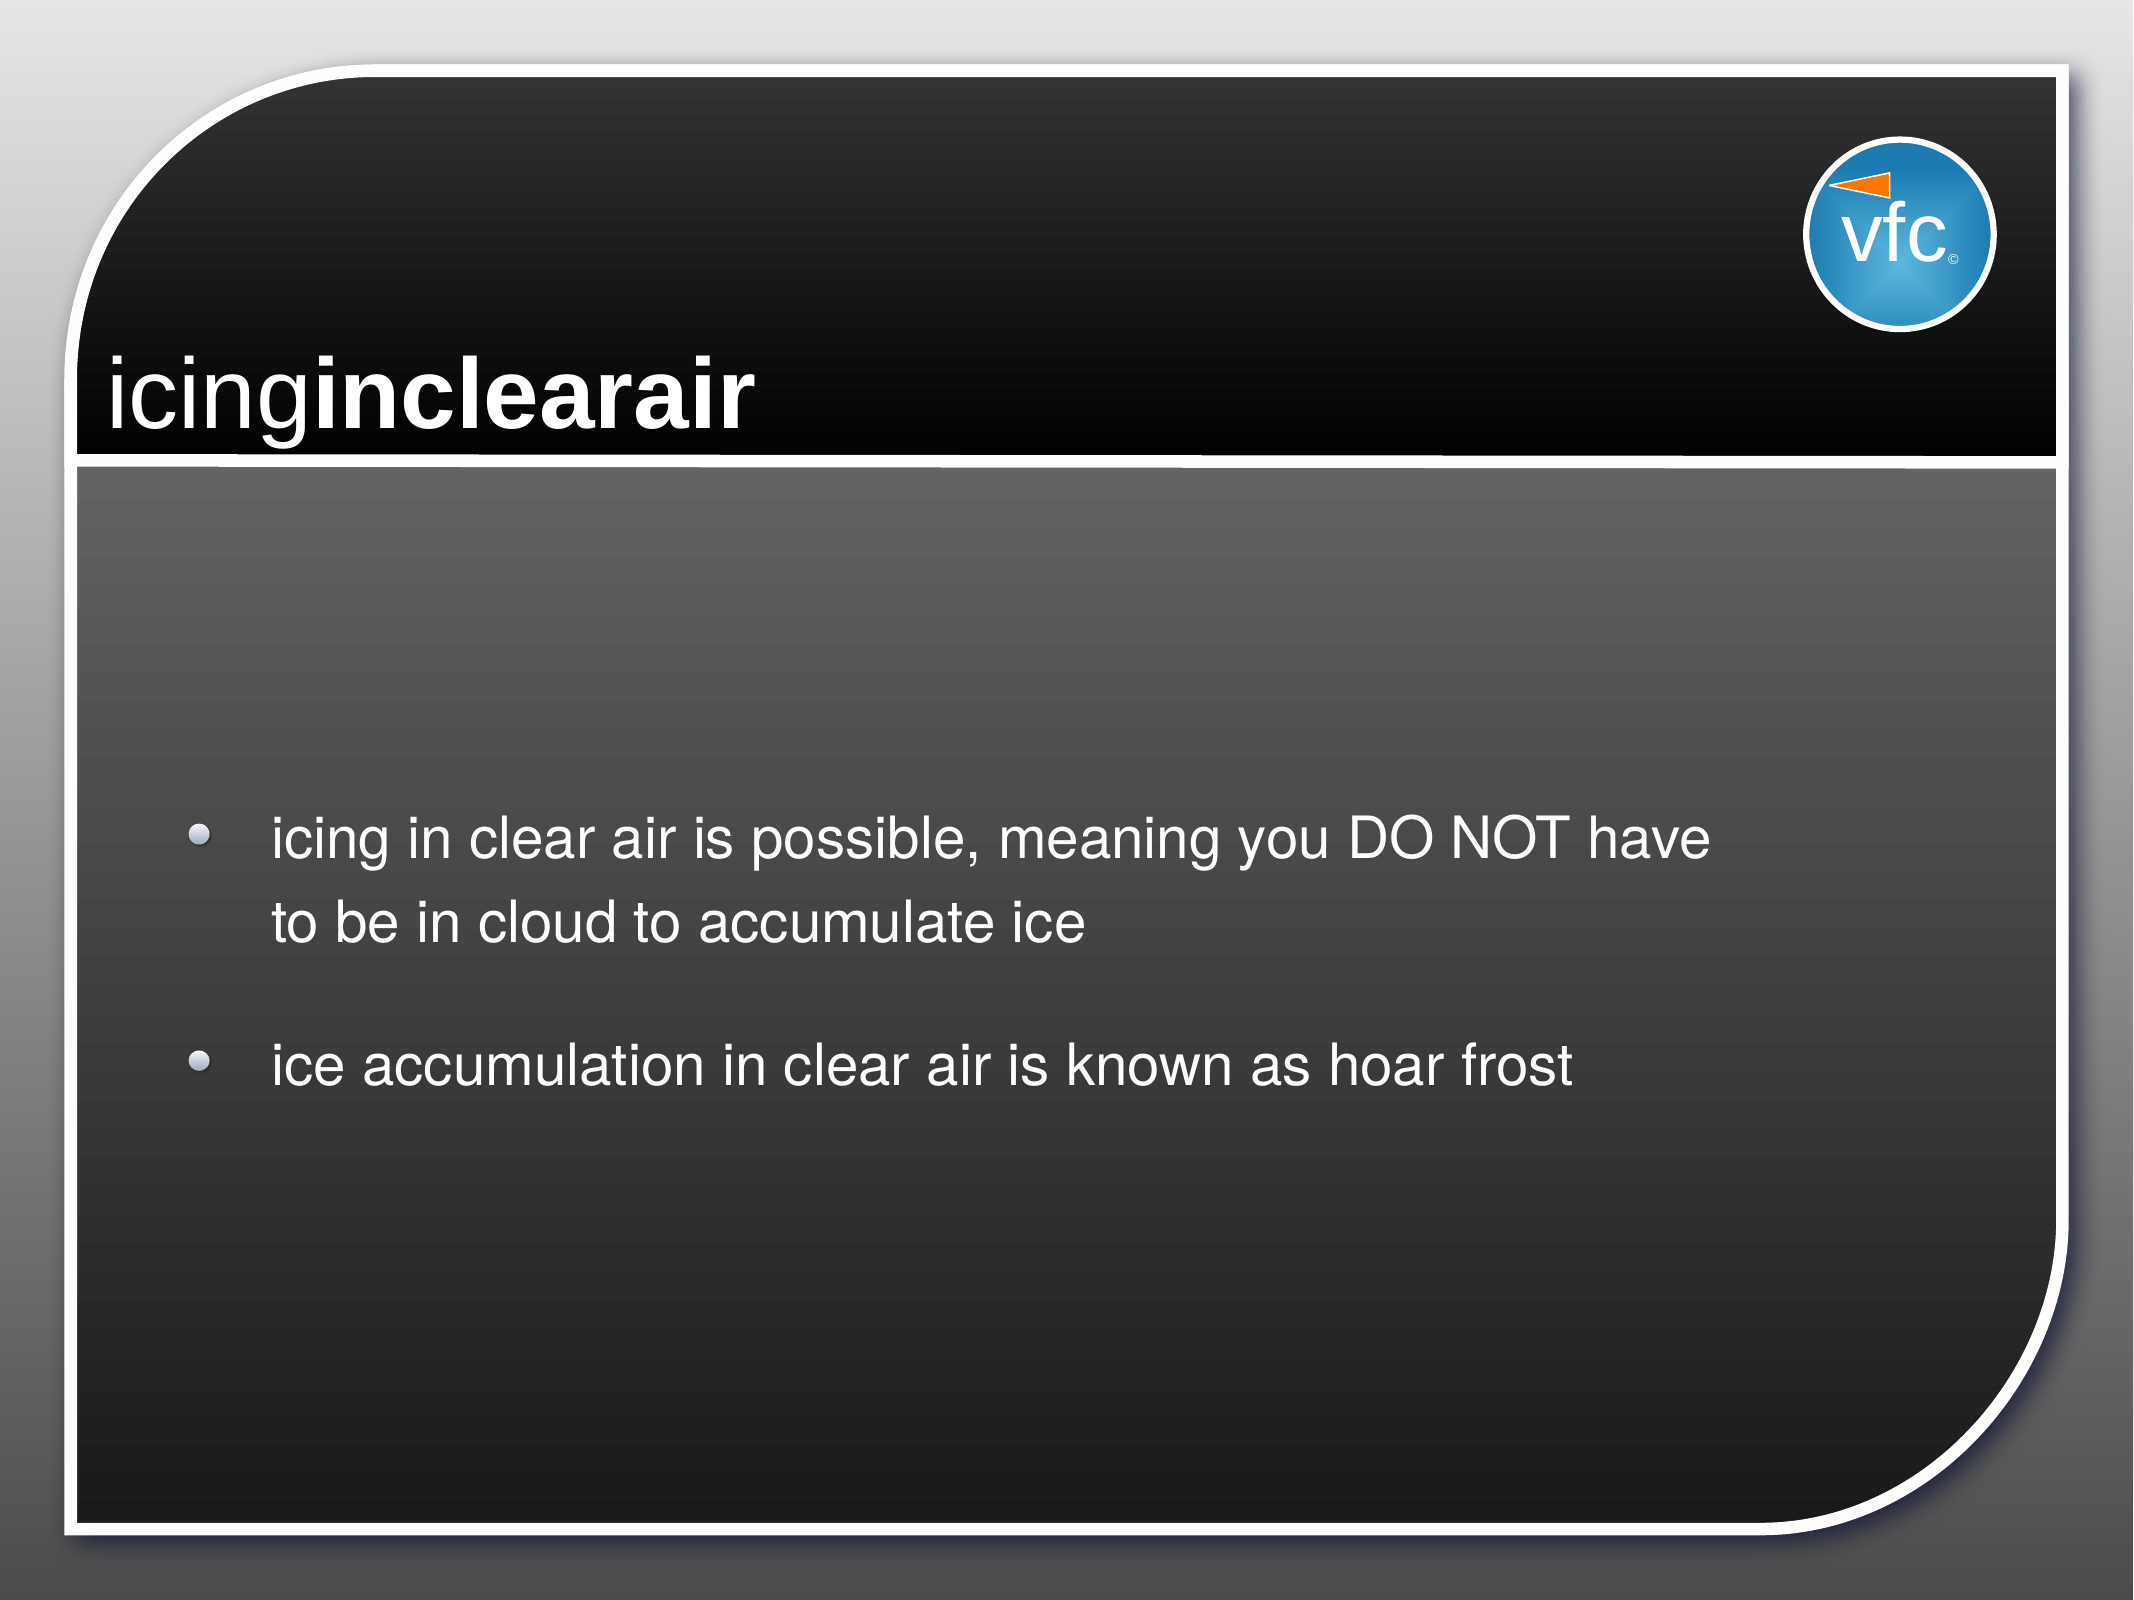

vfc©

# icinginclearair
icing in clear air is possible, meaning you DO NOT have to be in cloud to accumulate ice
ice accumulation in clear air is known as hoar frost